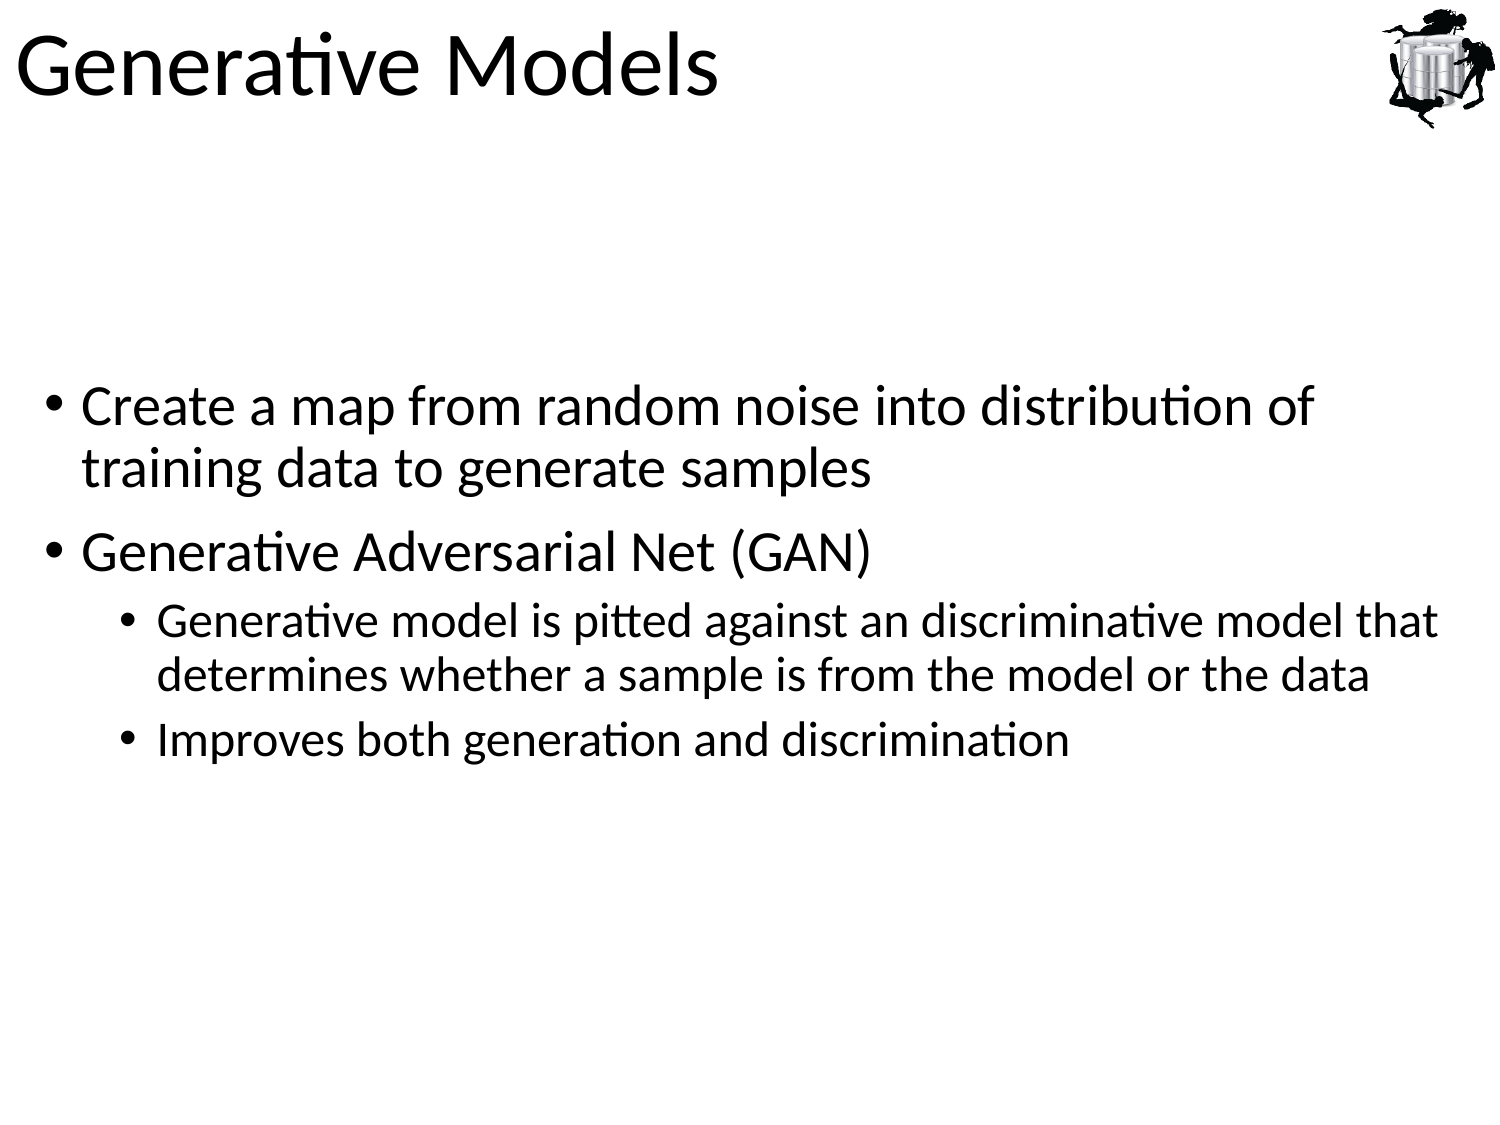

# Generative Models
Create a map from random noise into distribution of training data to generate samples
Generative Adversarial Net (GAN)
Generative model is pitted against an discriminative model that determines whether a sample is from the model or the data
Improves both generation and discrimination